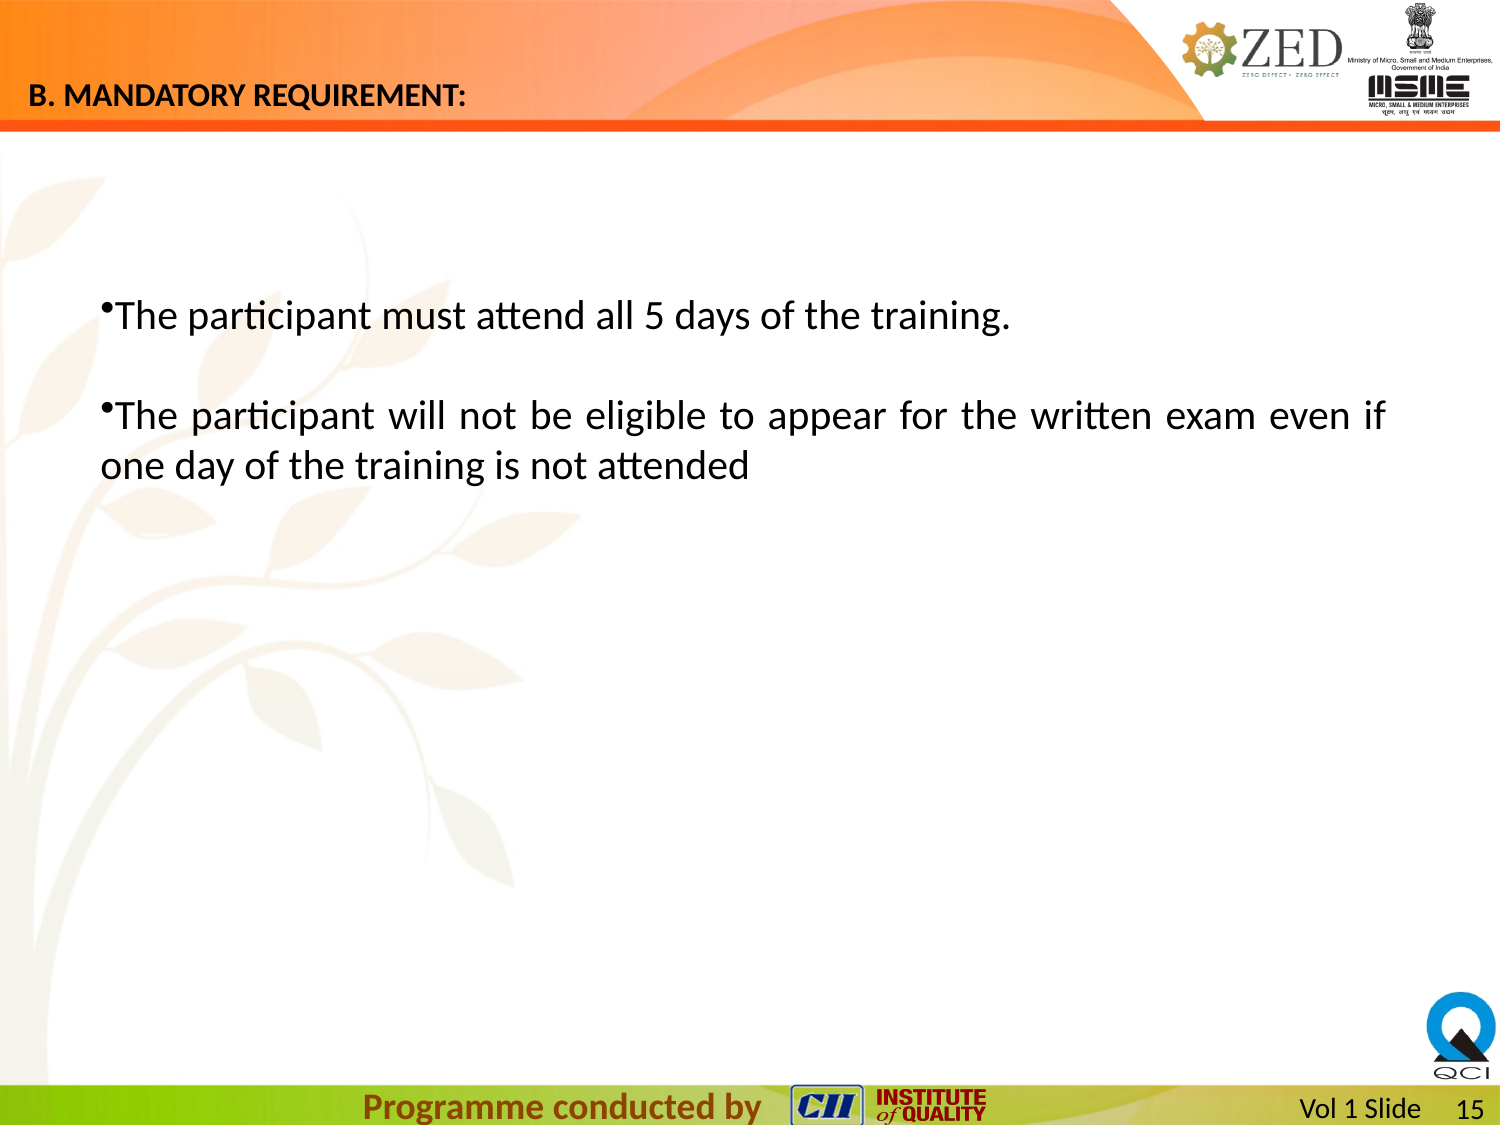

# B. MANDATORY REQUIREMENT:
The participant must attend all 5 days of the training.

The participant will not be eligible to appear for the written exam even if one day of the training is not attended